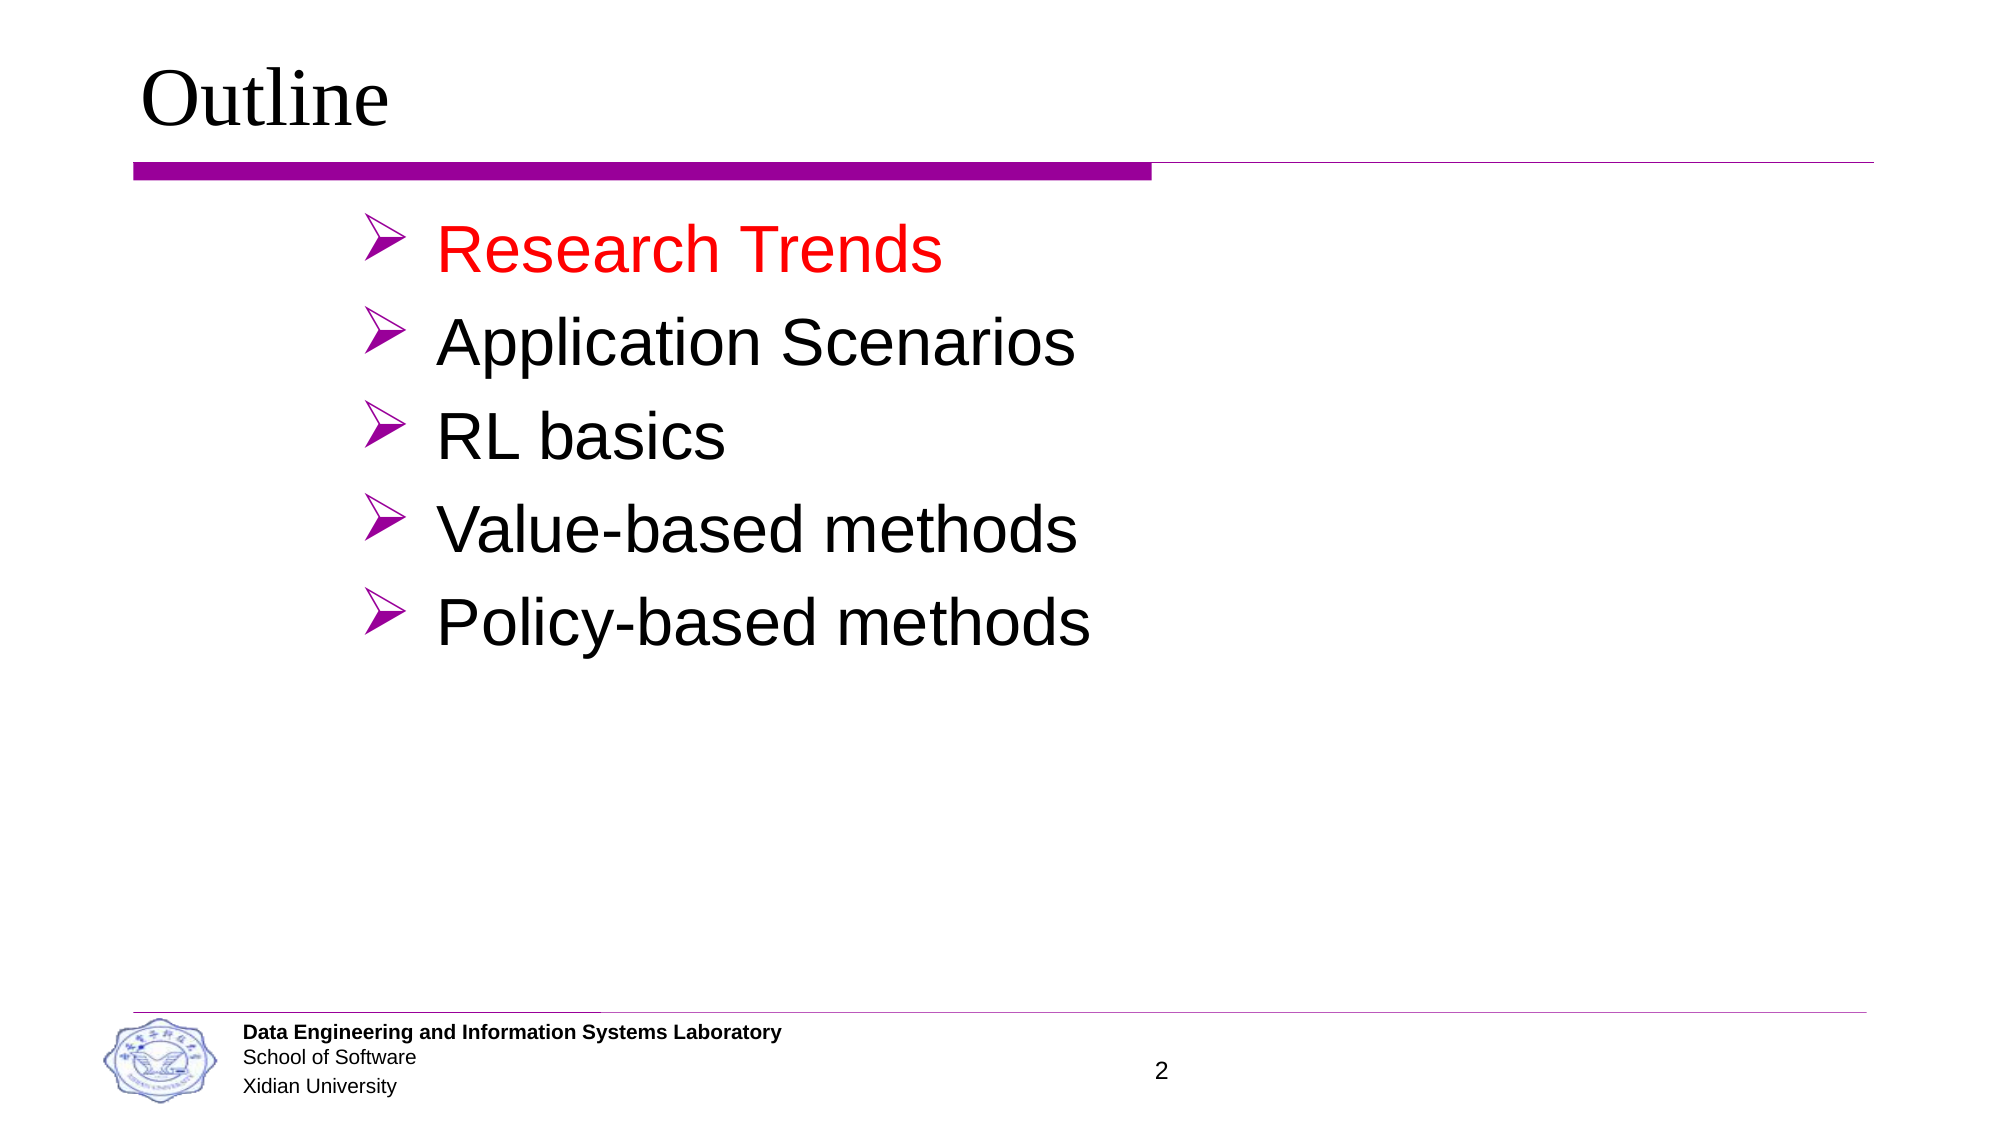

# Outline
Research Trends
Application Scenarios
RL basics
Value-based methods
Policy-based methods

2